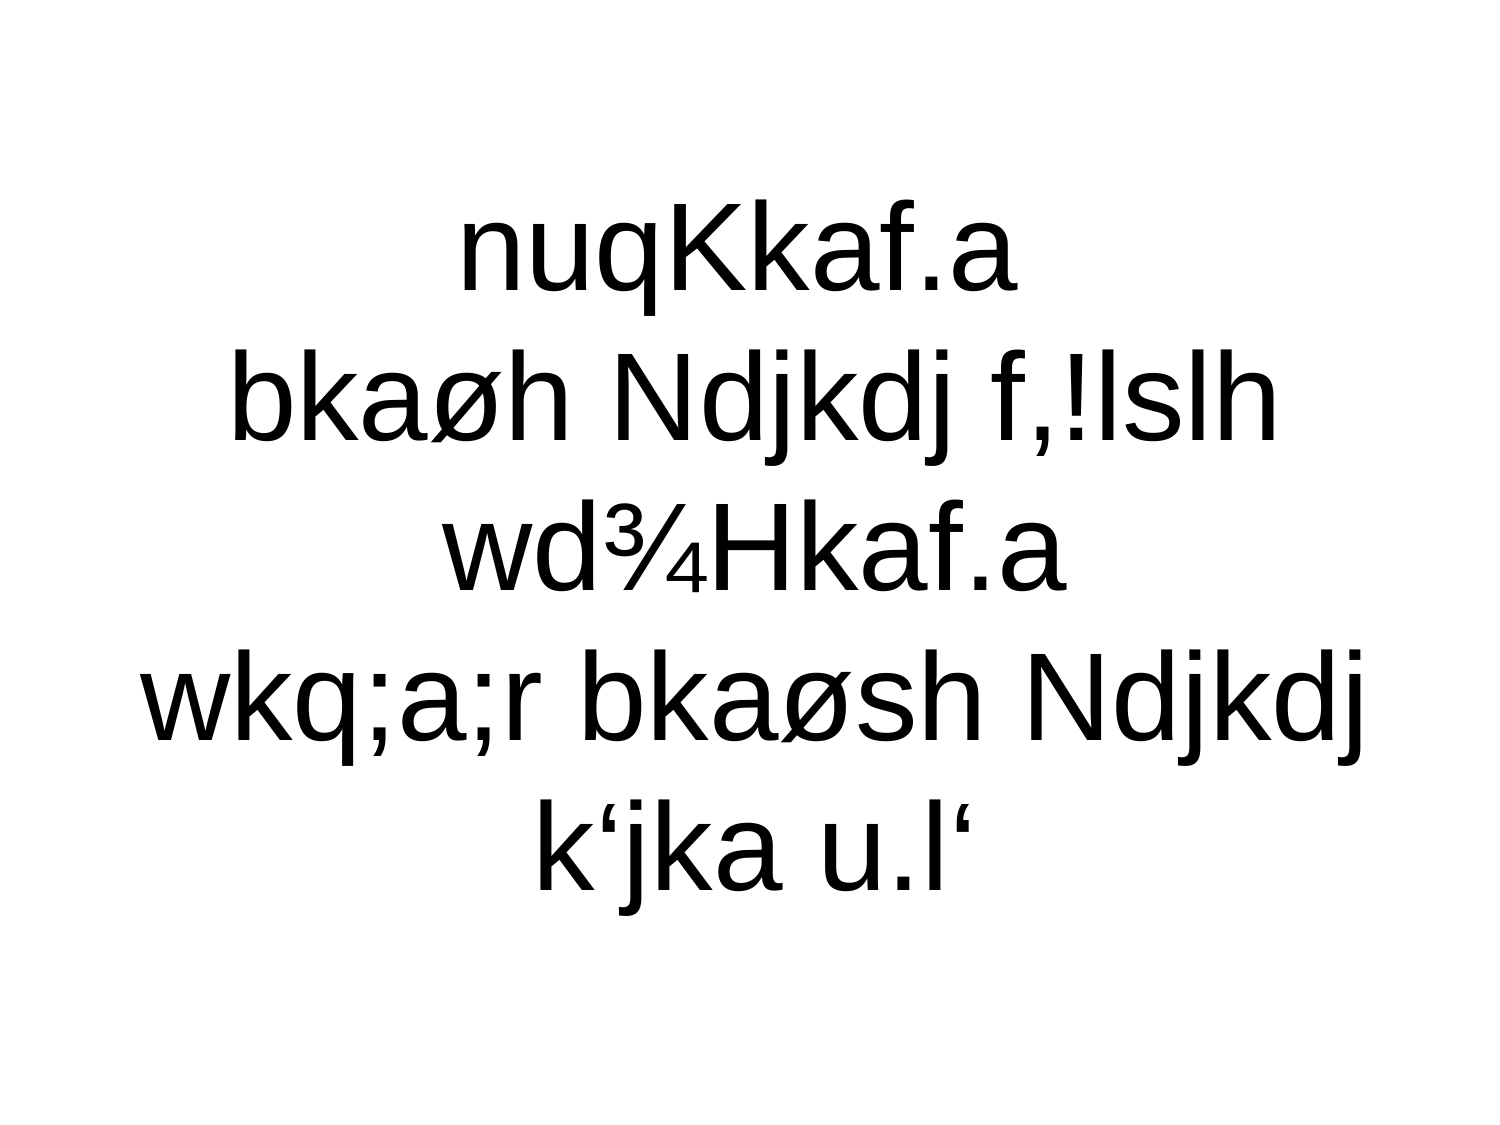

nuqKkaf.a
bkaøh Ndjkdj f,!lslh
 wd¾Hkaf.a
wkq;a;r bkaøsh Ndjkdj
k‘jka u.l‘